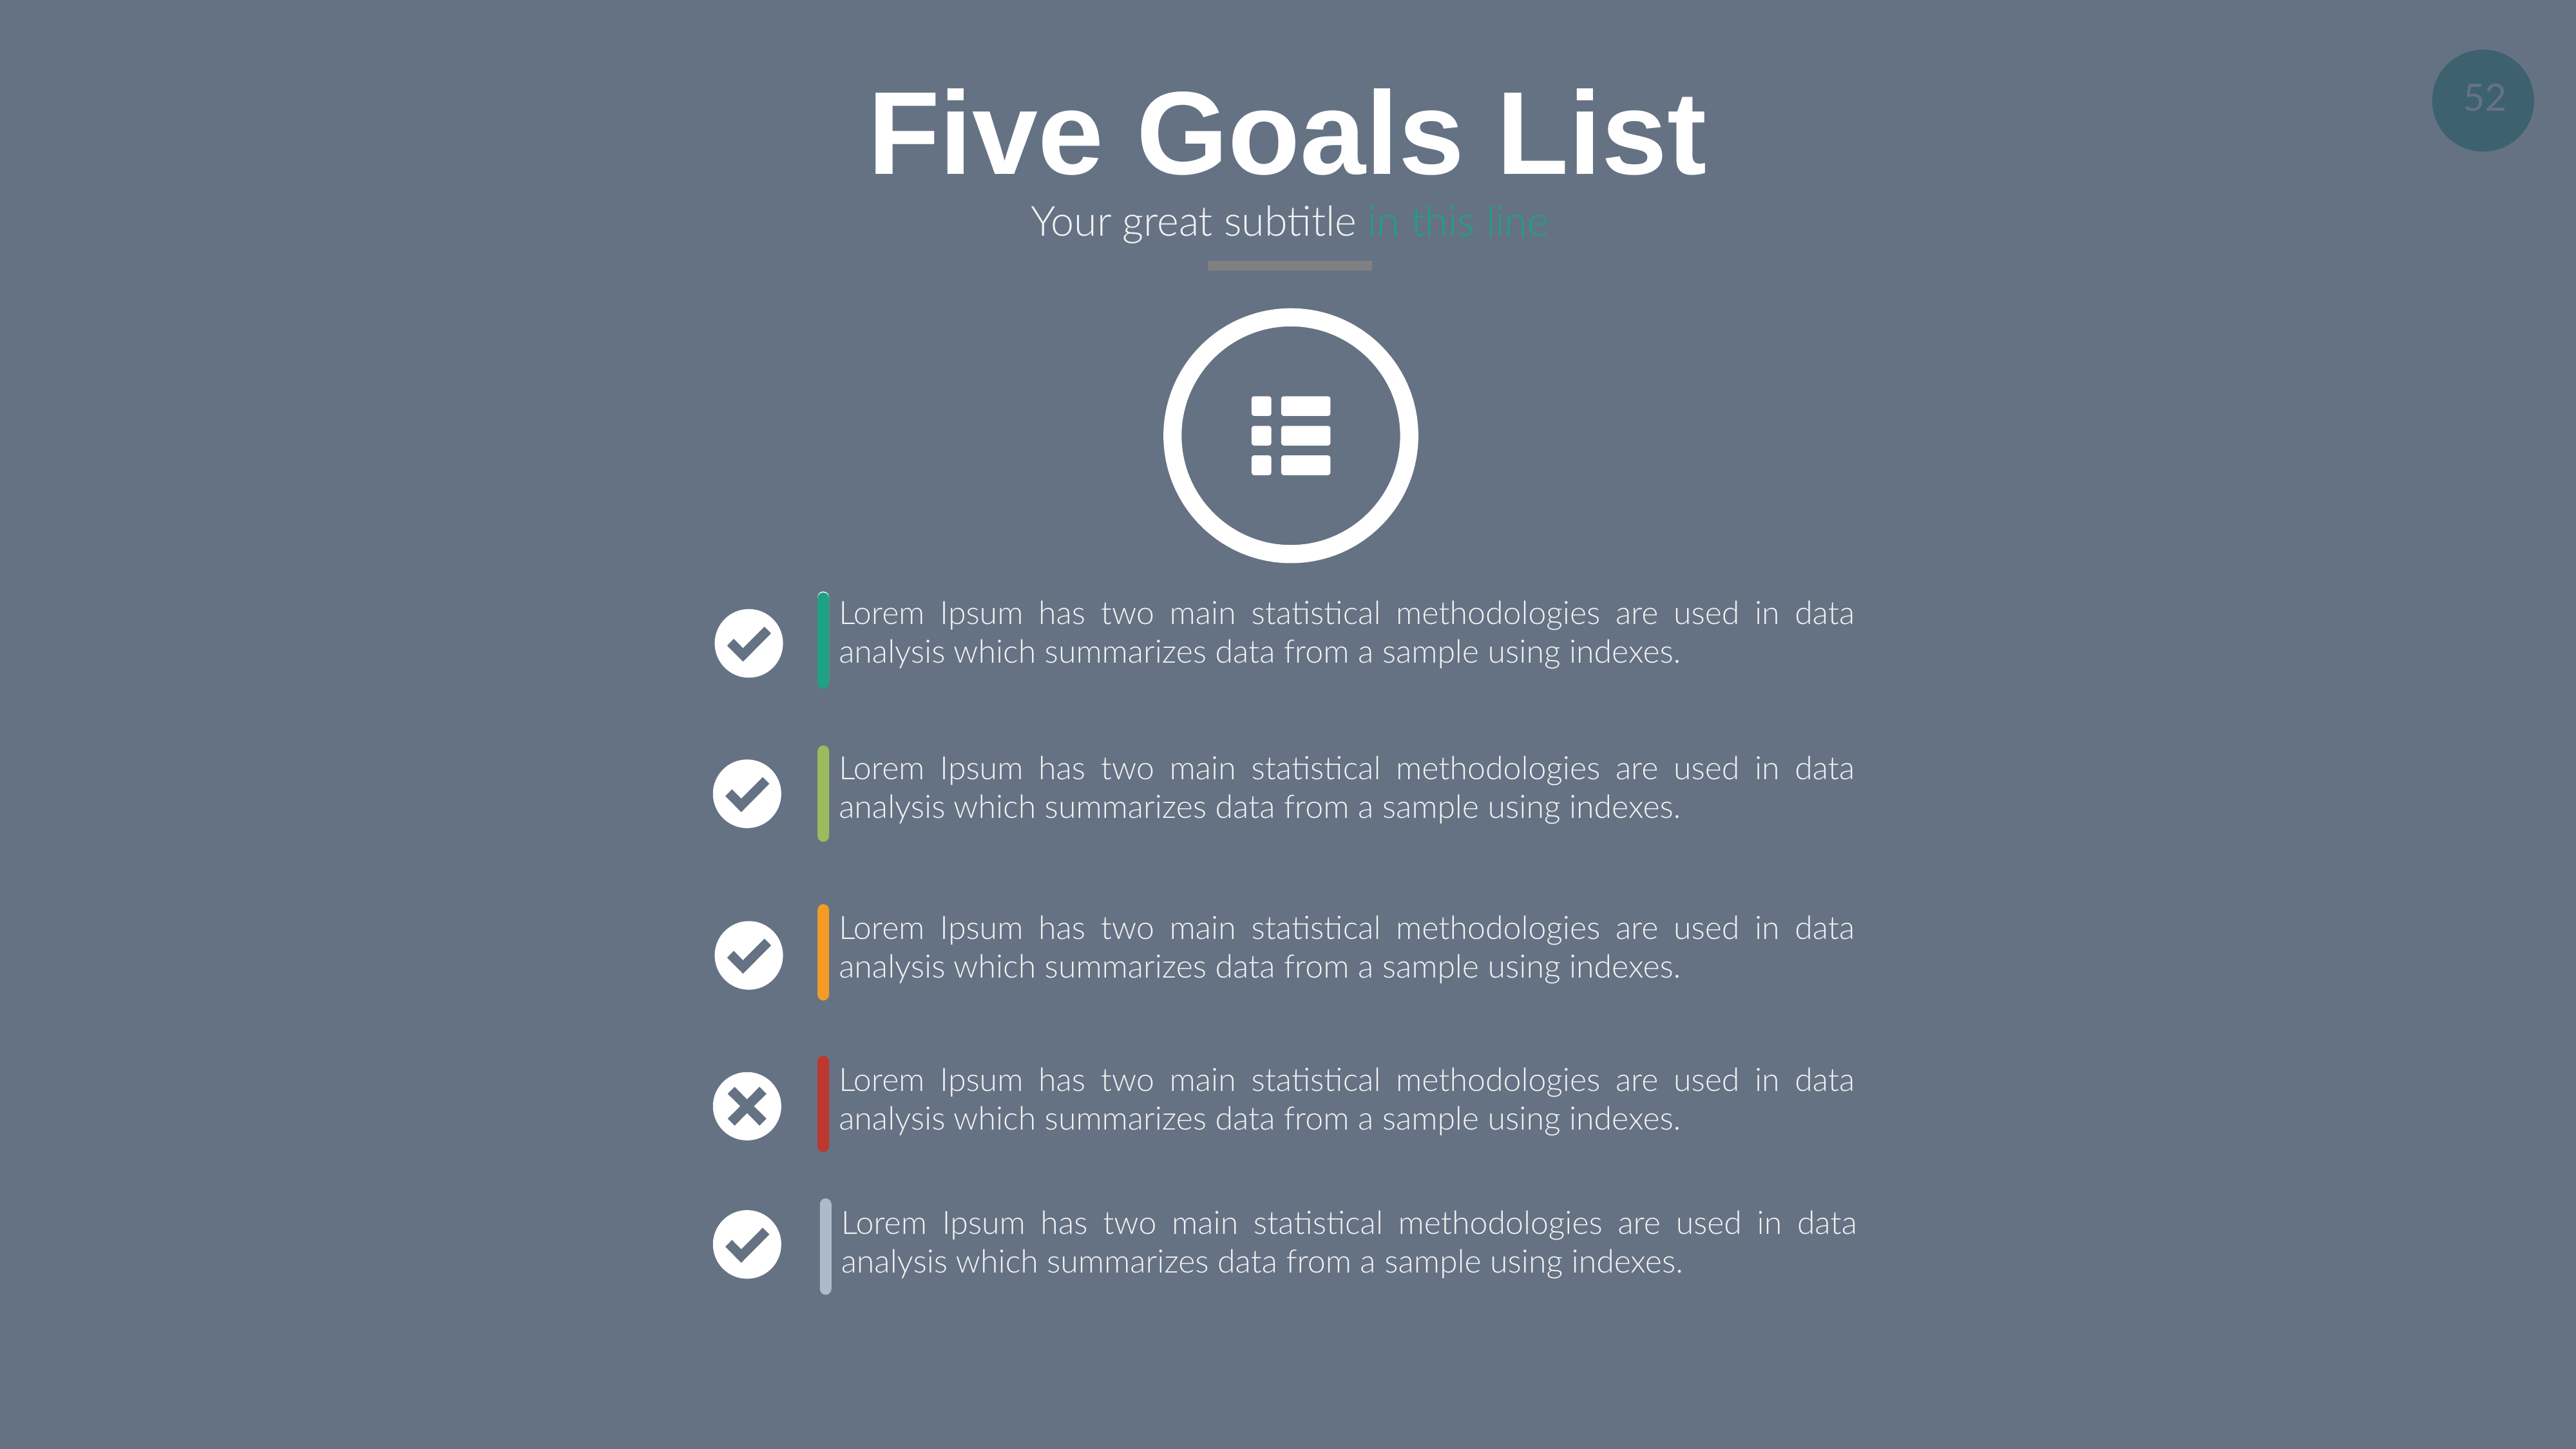

Five Goals List
Your great subtitle in this line

Lorem Ipsum has two main statistical methodologies are used in data analysis which summarizes data from a sample using indexes.

Lorem Ipsum has two main statistical methodologies are used in data analysis which summarizes data from a sample using indexes.

Lorem Ipsum has two main statistical methodologies are used in data analysis which summarizes data from a sample using indexes.

Lorem Ipsum has two main statistical methodologies are used in data analysis which summarizes data from a sample using indexes.

Lorem Ipsum has two main statistical methodologies are used in data analysis which summarizes data from a sample using indexes.